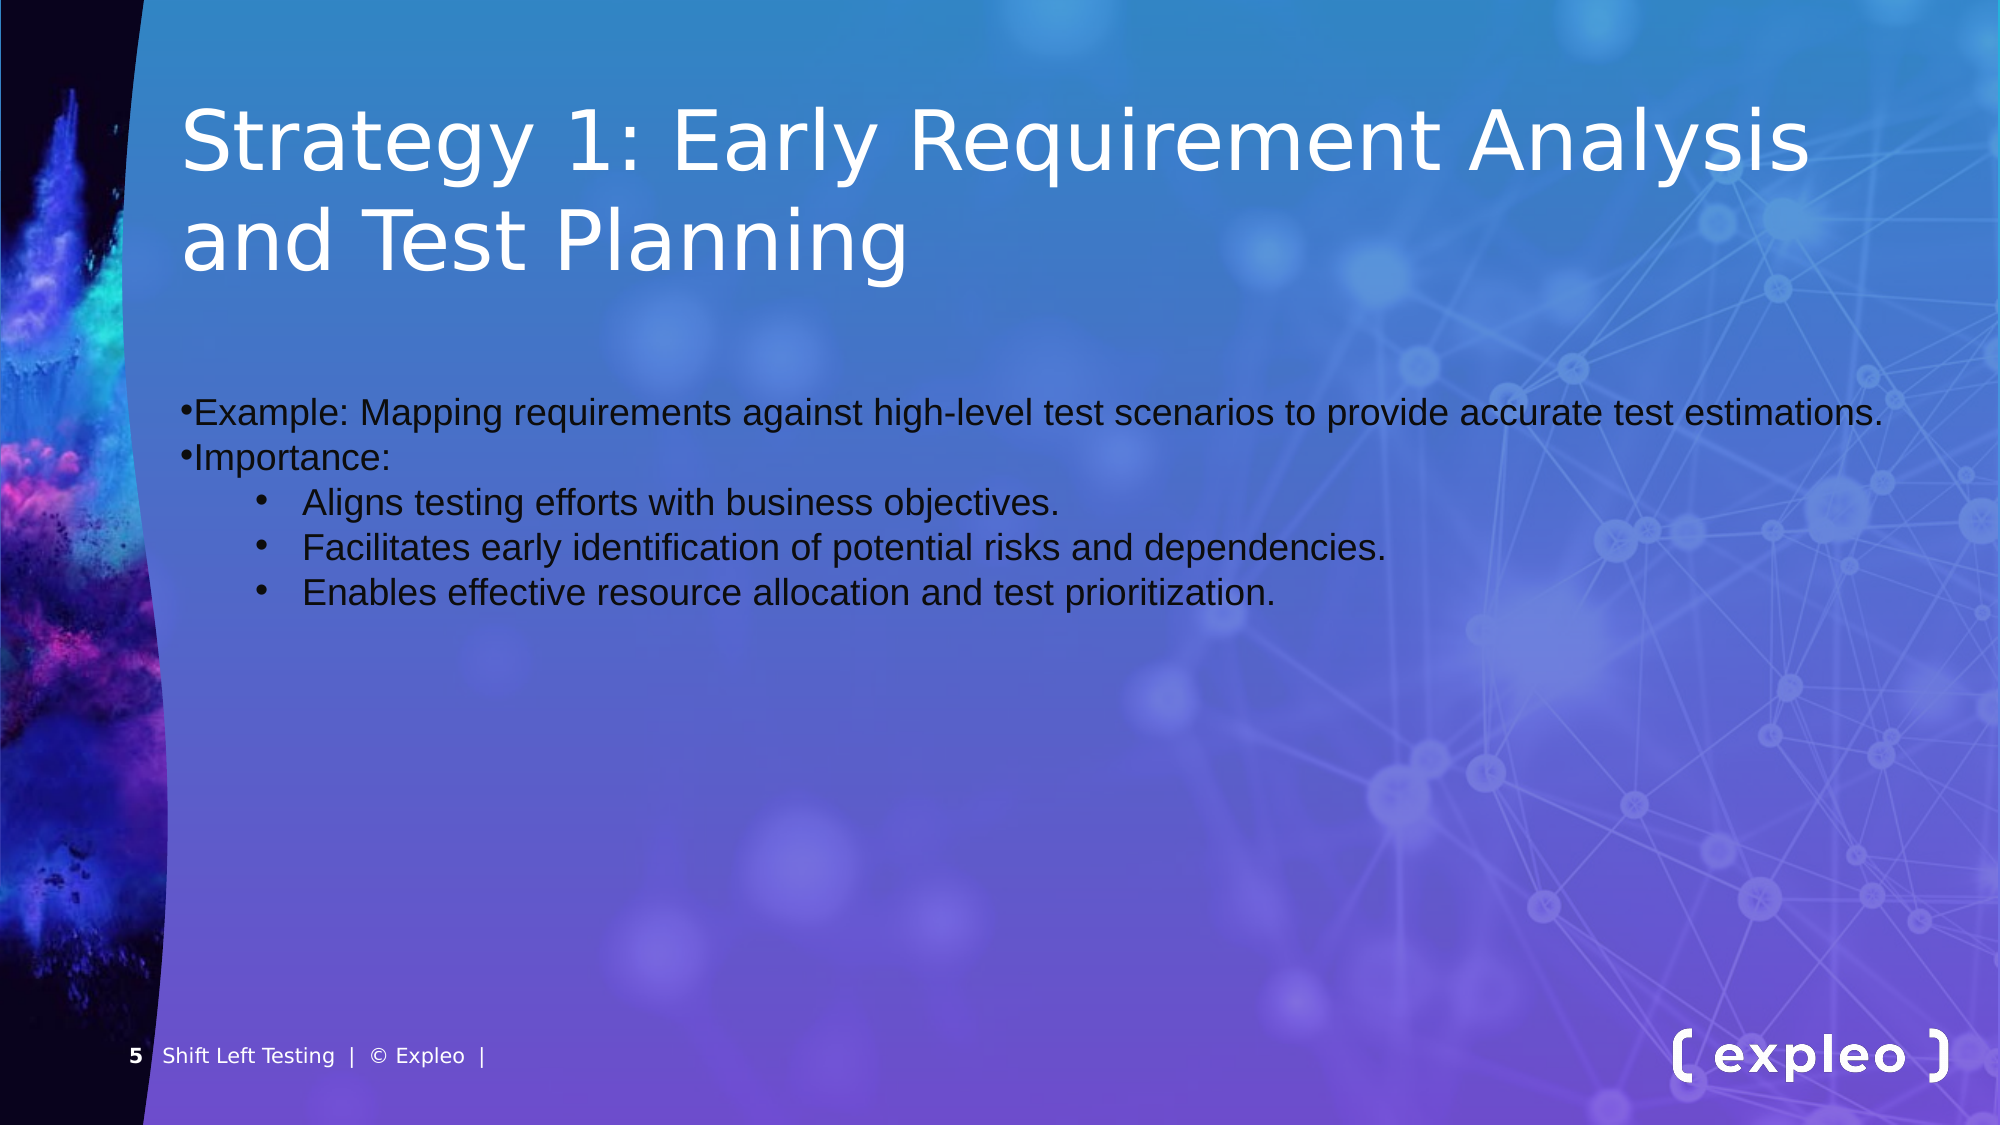

Strategy 1: Early Requirement Analysis and Test Planning

Example: Mapping requirements against high-level test scenarios to provide accurate test estimations.
Importance:
Aligns testing efforts with business objectives.
Facilitates early identification of potential risks and dependencies.
Enables effective resource allocation and test prioritization.

Shift Left Testing  |  © Expleo  |
5